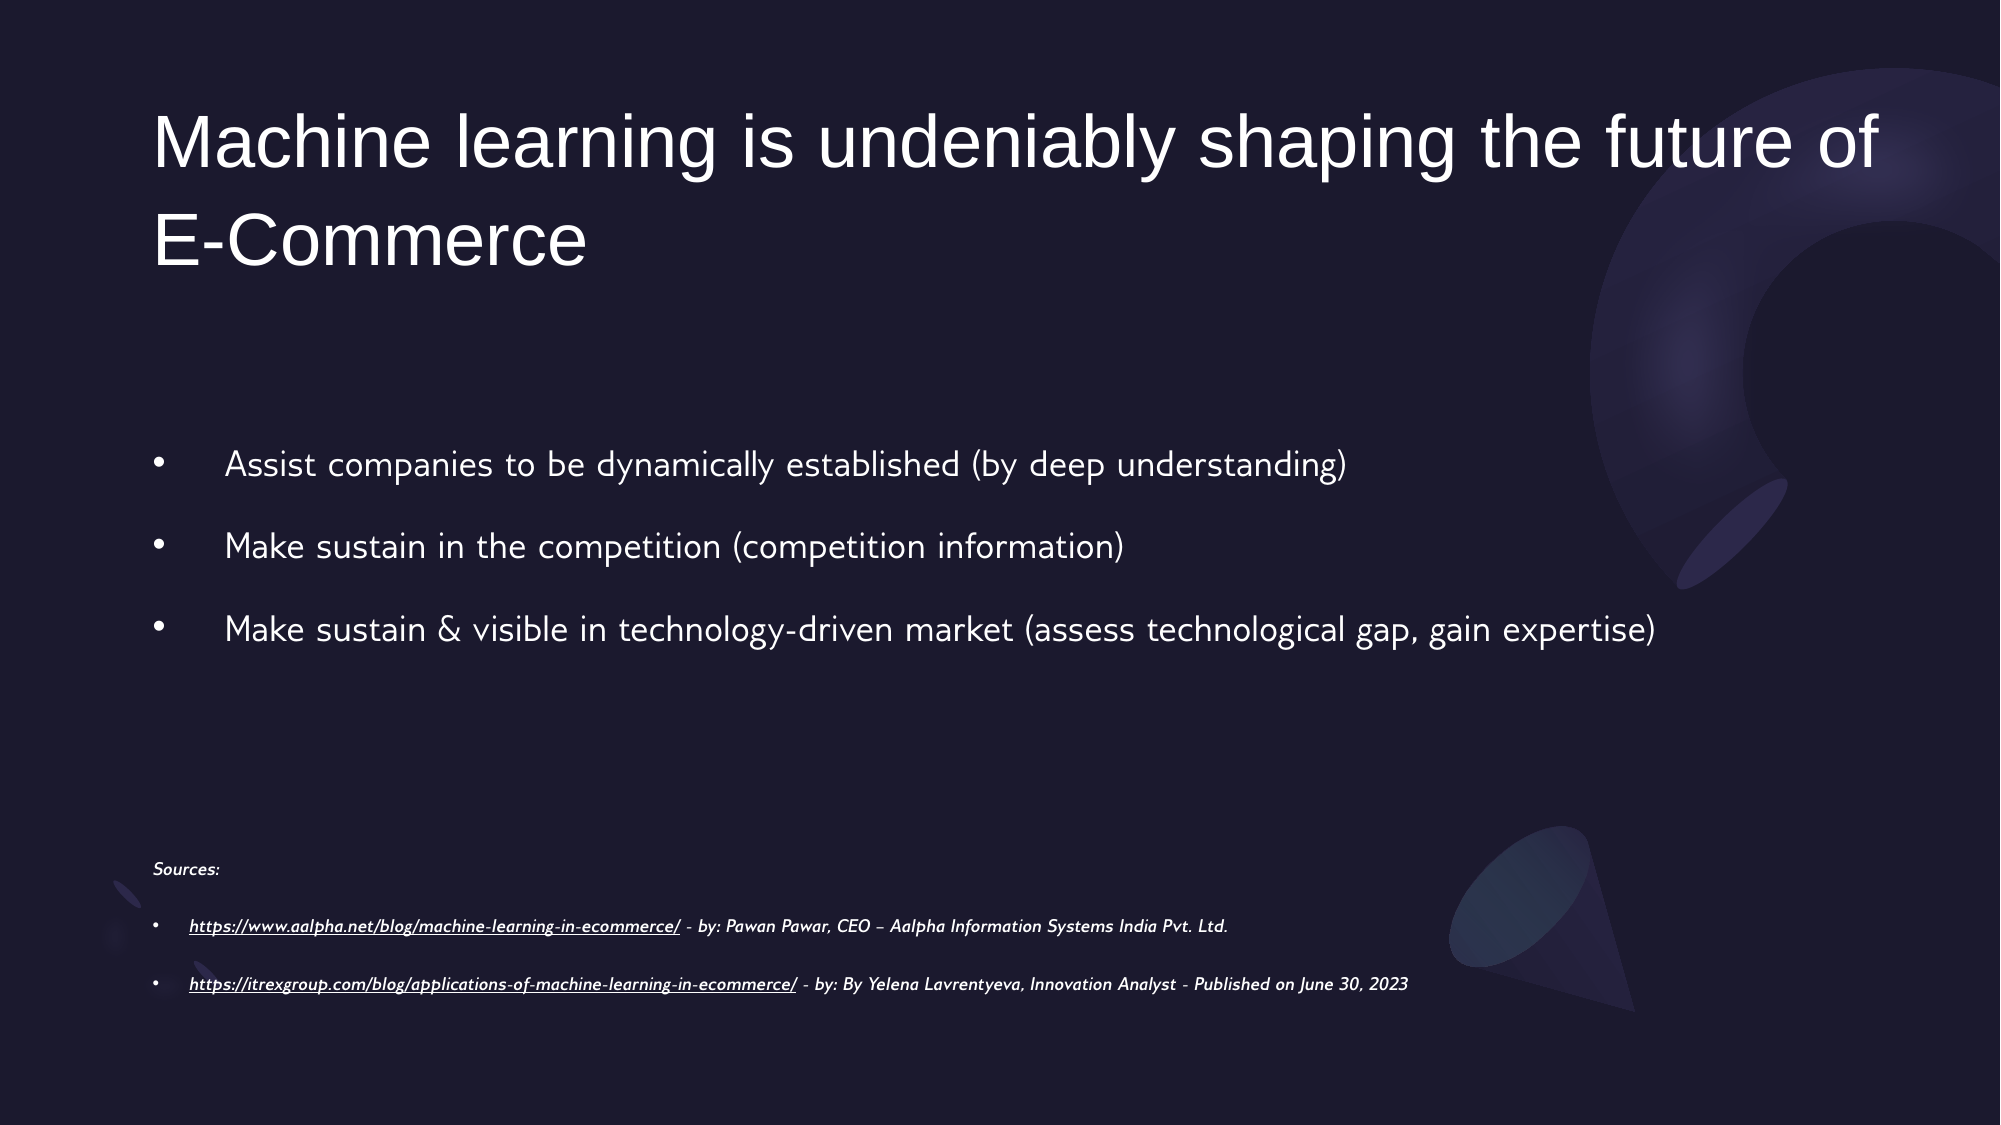

Machine learning is undeniably shaping the future of E-Commerce

Assist companies to be dynamically established (by deep understanding)
Make sustain in the competition (competition information)
Make sustain & visible in technology-driven market (assess technological gap, gain expertise)

Sources:
https://www.aalpha.net/blog/machine-learning-in-ecommerce/ - by: Pawan Pawar, CEO – Aalpha Information Systems India Pvt. Ltd.
https://itrexgroup.com/blog/applications-of-machine-learning-in-ecommerce/ - by: By Yelena Lavrentyeva, Innovation Analyst - Published on June 30, 2023